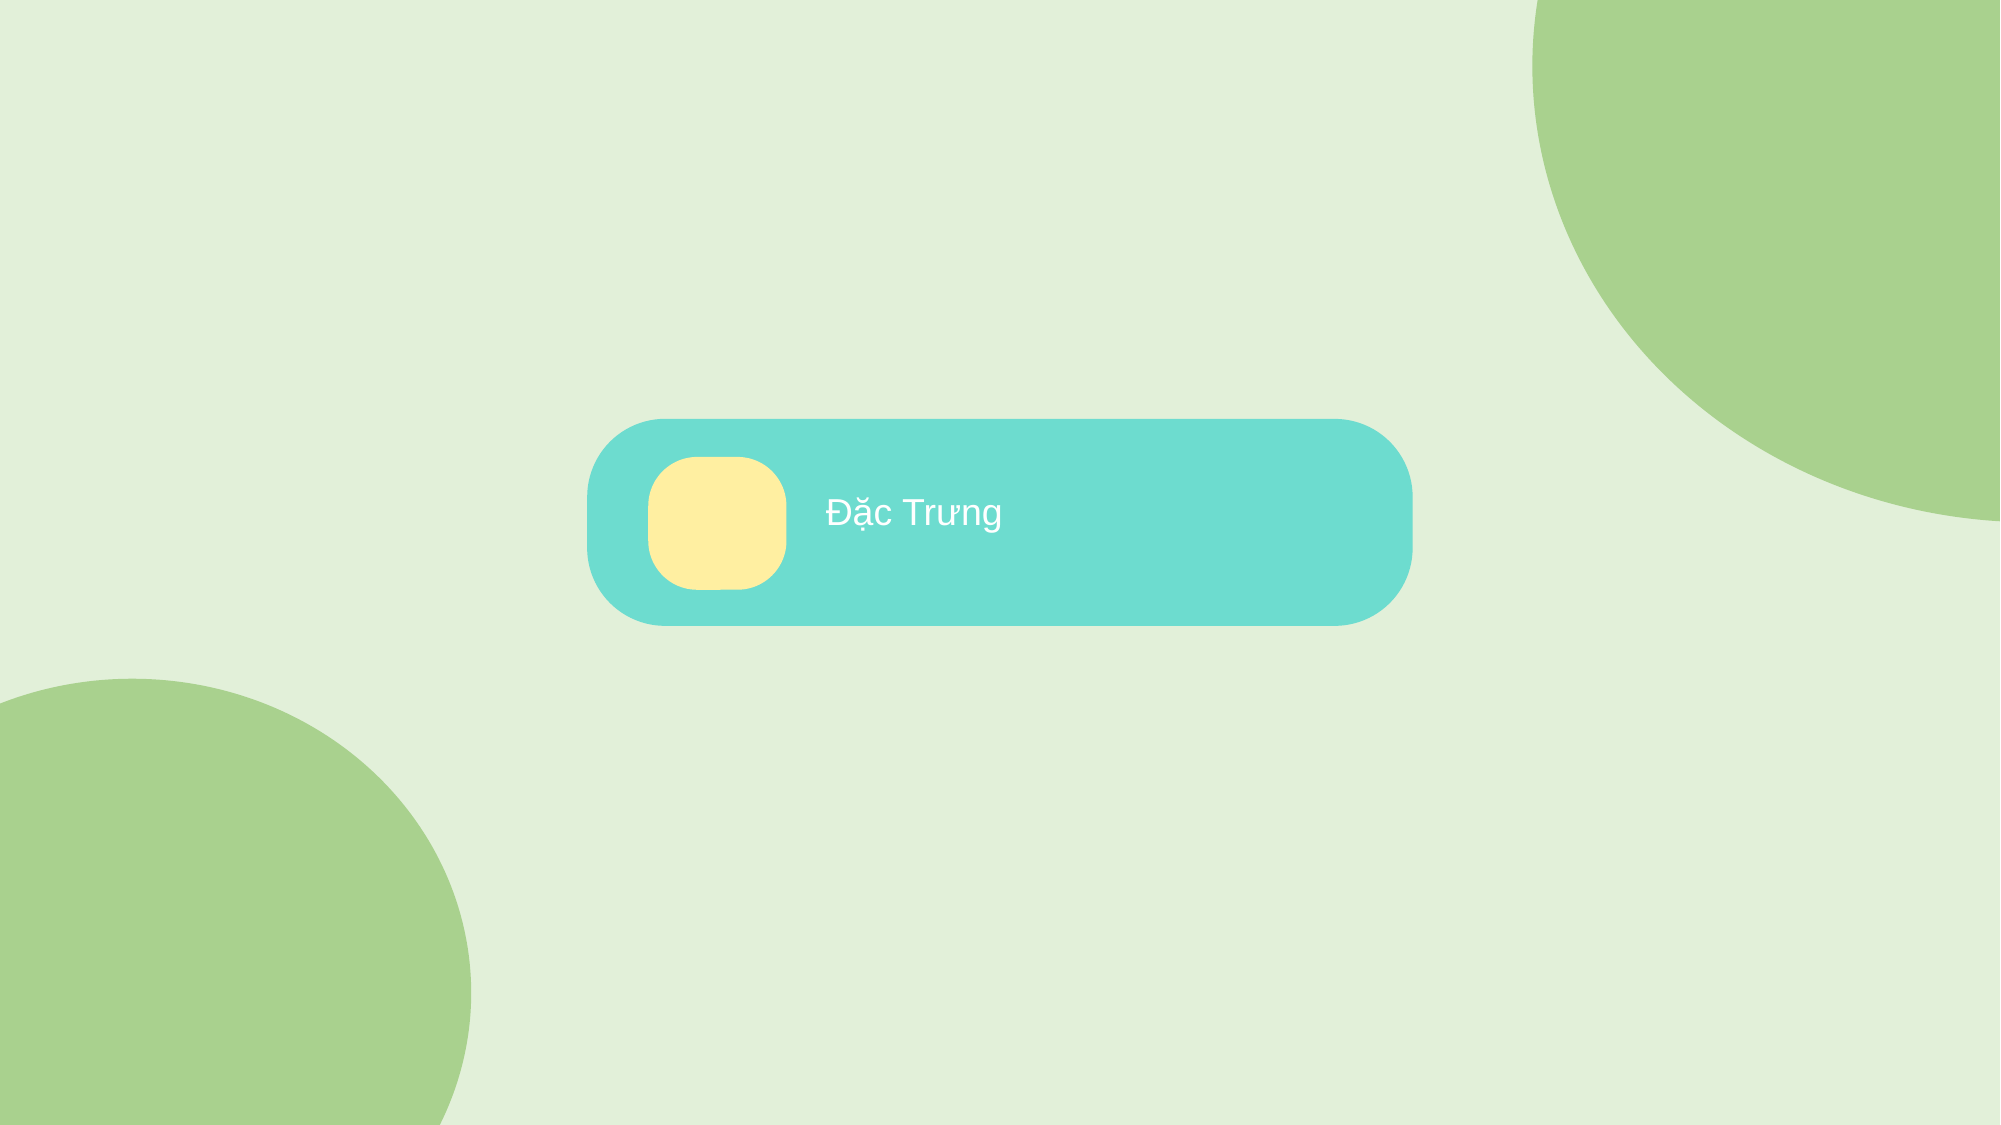

Nội dung 1

Đặc Trưng

Nội dung 3

Nội dung 4

Ý Nội dung 1

Ý Nội dung 2

Ý Nội dung 3